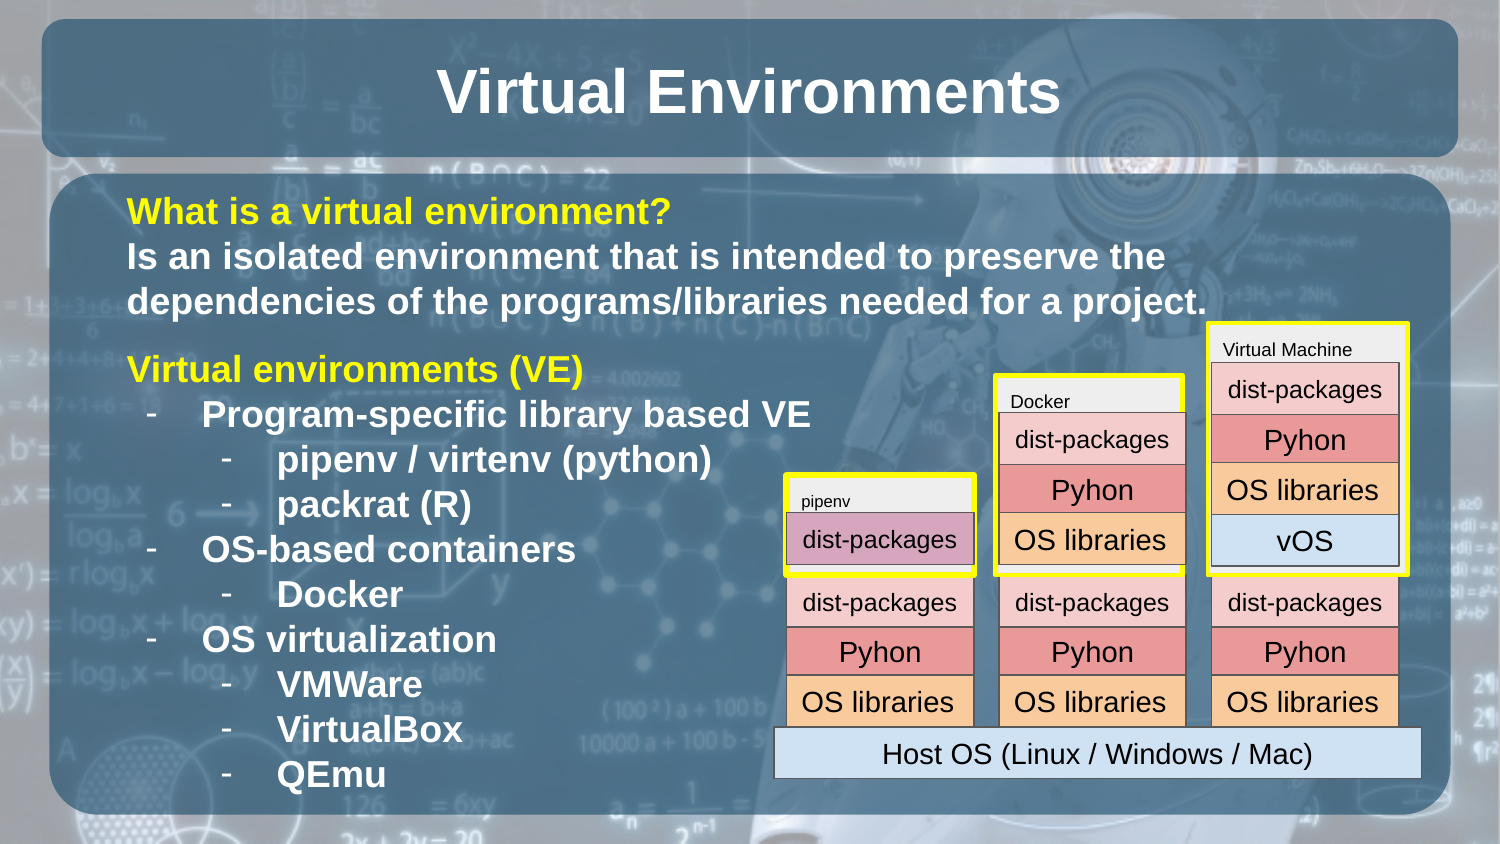

# Virtual Environments
What is a virtual environment?
Is an isolated environment that is intended to preserve the dependencies of the programs/libraries needed for a project.

Virtual environments (VE)
Program-specific library based VE
pipenv / virtenv (python)
packrat (R)
OS-based containers
Docker
OS virtualization
VMWare
VirtualBox
QEmu

Virtual Machine
dist-packages
Pyhon
OS libraries
vOS
Docker
dist-packages
Pyhon
OS libraries
pipenv
dist-packages
dist-packages
Pyhon
OS libraries
dist-packages
Pyhon
OS libraries
dist-packages
Pyhon
OS libraries
Host OS (Linux / Windows / Mac)